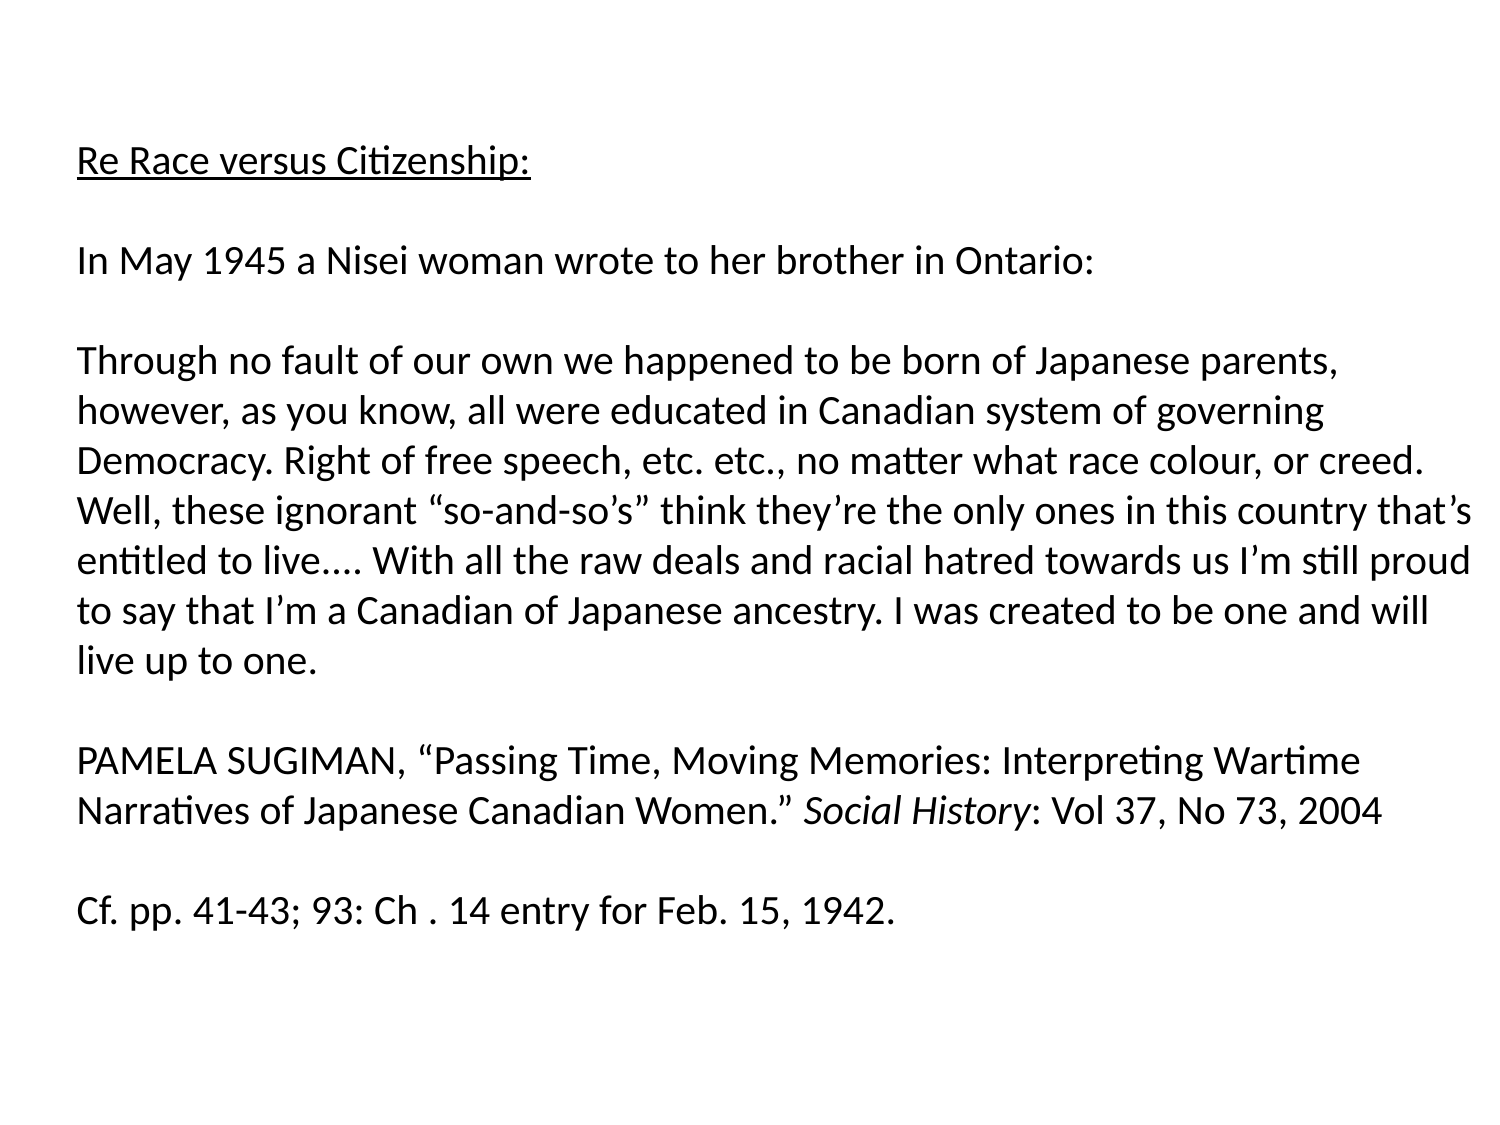

Re Race versus Citizenship:

In May 1945 a Nisei woman wrote to her brother in Ontario:

Through no fault of our own we happened to be born of Japanese parents, however, as you know, all were educated in Canadian system of governing Democracy. Right of free speech, etc. etc., no matter what race colour, or creed. Well, these ignorant “so-and-so’s” think they’re the only ones in this country that’s entitled to live.... With all the raw deals and racial hatred towards us I’m still proud to say that I’m a Canadian of Japanese ancestry. I was created to be one and will live up to one.

PAMELA SUGIMAN, “Passing Time, Moving Memories: Interpreting Wartime Narratives of Japanese Canadian Women.” Social History: Vol 37, No 73, 2004

Cf. pp. 41-43; 93: Ch . 14 entry for Feb. 15, 1942.